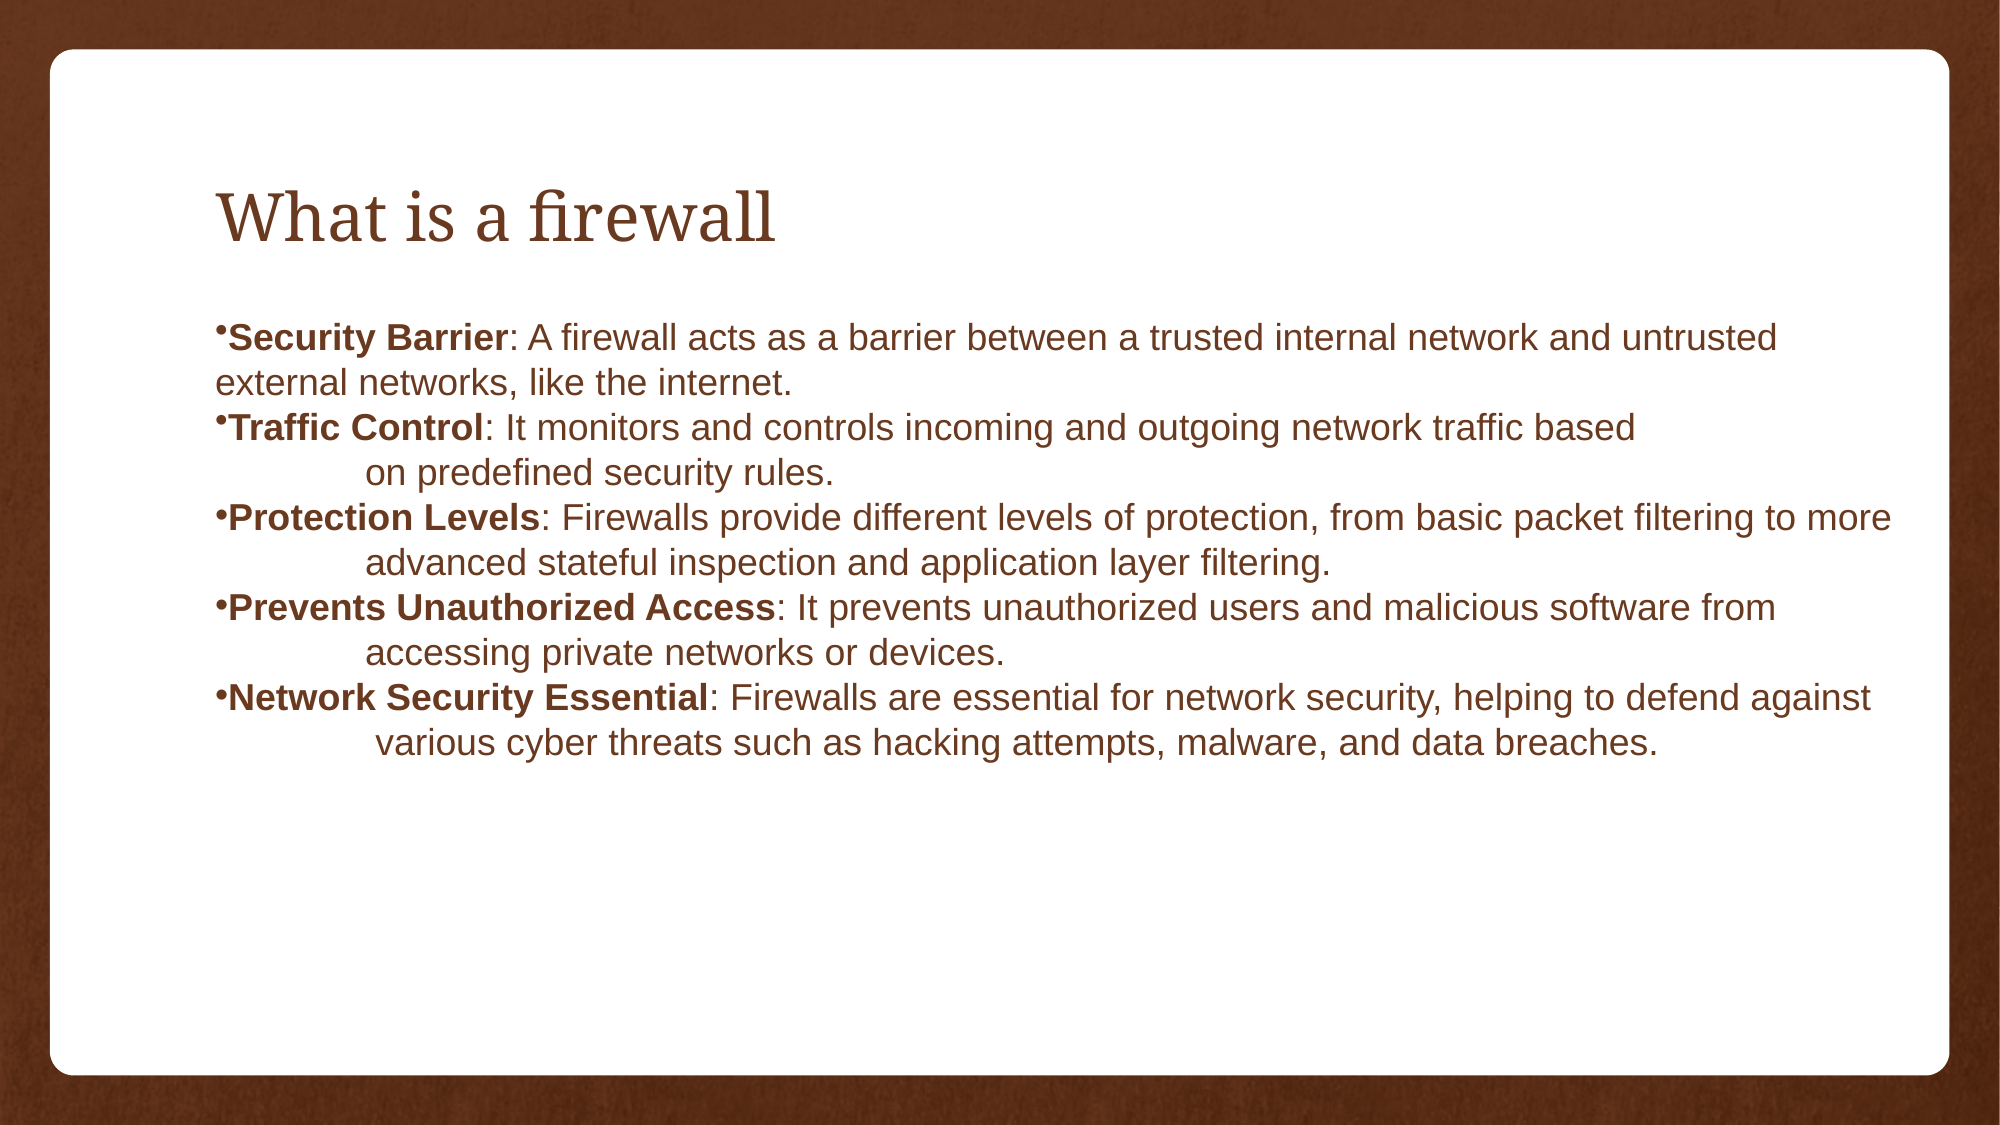

# What is a firewall
Security Barrier: A firewall acts as a barrier between a trusted internal network and untrusted 	external networks, like the internet.
Traffic Control: It monitors and controls incoming and outgoing network traffic based
	on predefined security rules.
Protection Levels: Firewalls provide different levels of protection, from basic packet filtering to more
	advanced stateful inspection and application layer filtering.
Prevents Unauthorized Access: It prevents unauthorized users and malicious software from
	accessing private networks or devices.
Network Security Essential: Firewalls are essential for network security, helping to defend against
	 various cyber threats such as hacking attempts, malware, and data breaches.